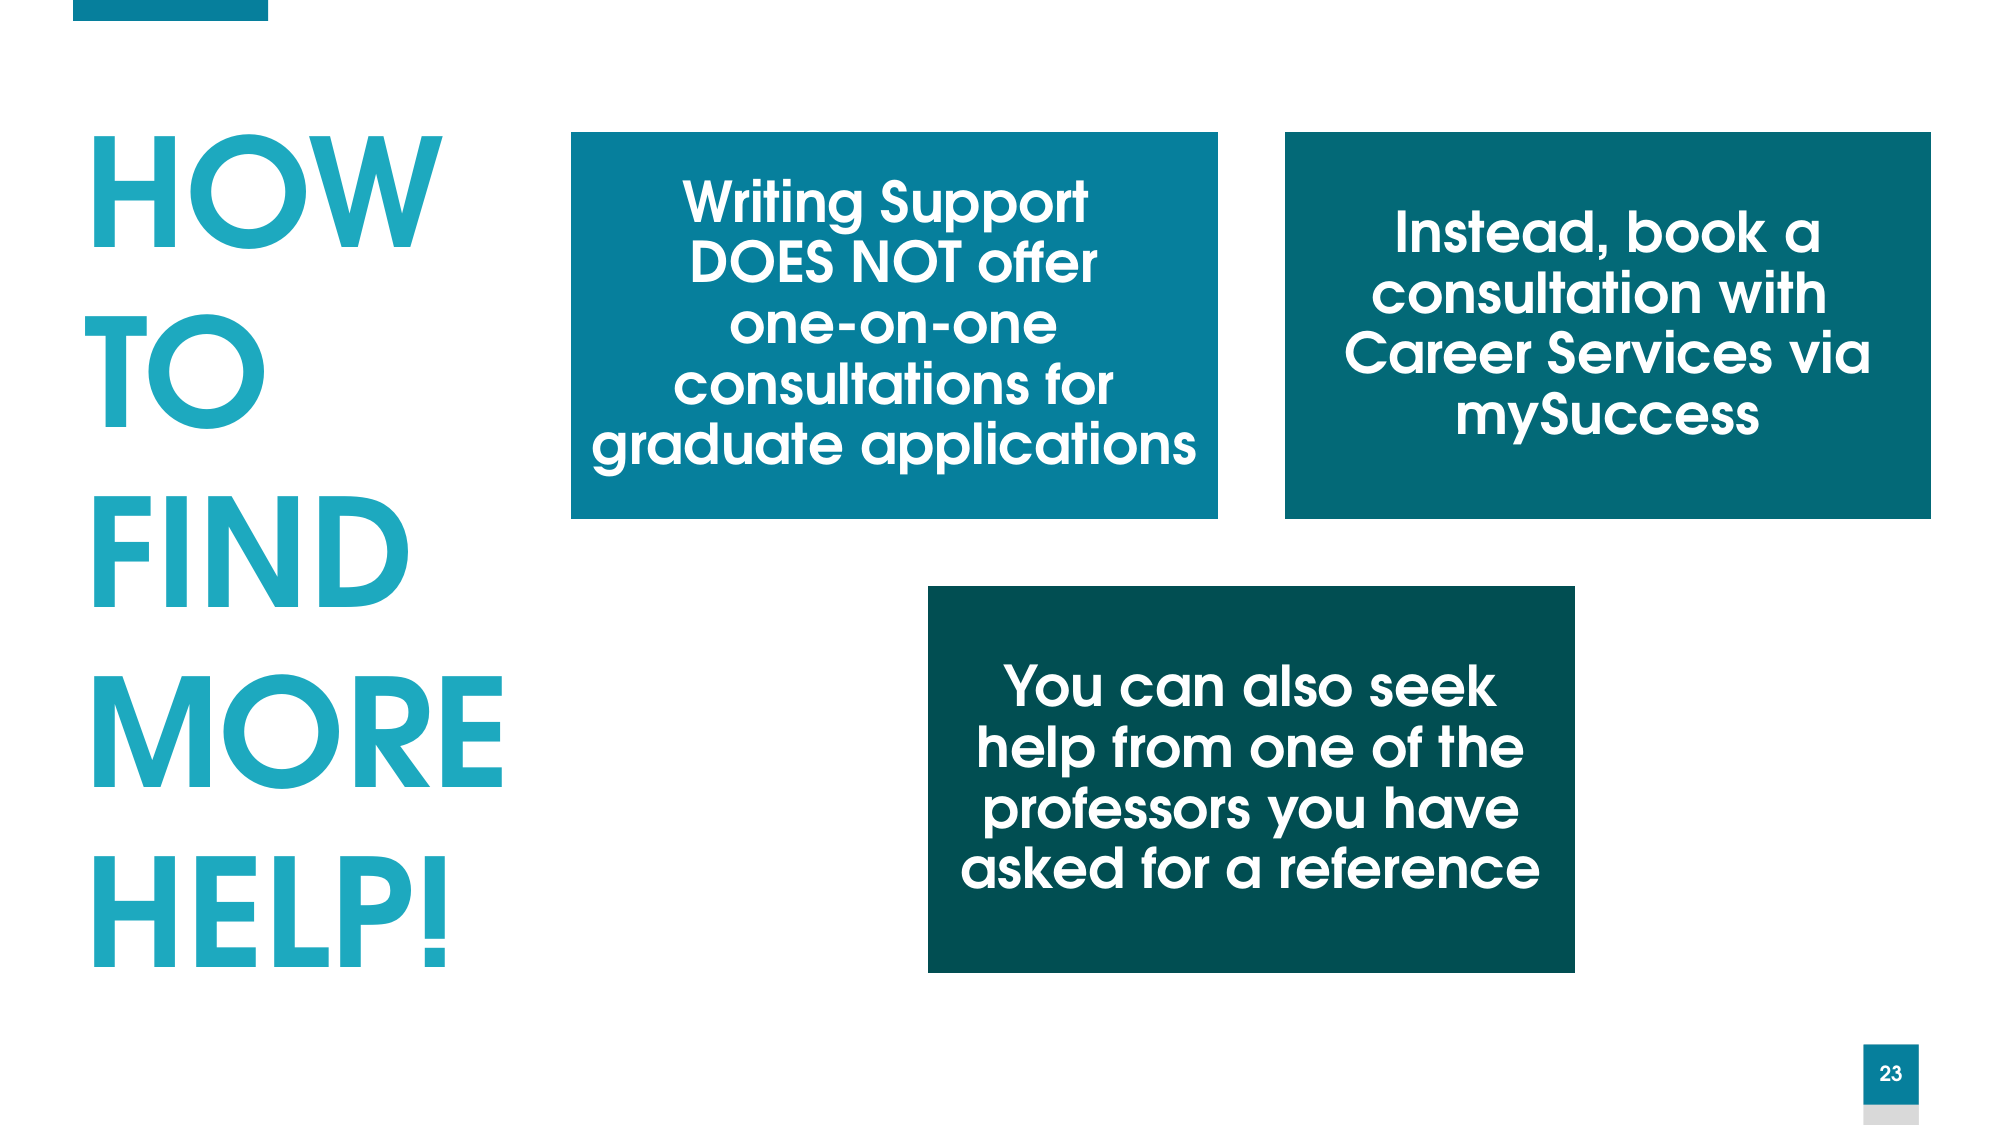

Writing Support
DOES NOT offer
one-on-one consultations for
graduate applications
Instead, book a consultation with
Career Services via mySuccess
You can also seek help from one of the professors you have asked for a reference
HOW TO
FIND
MORE
HELP!